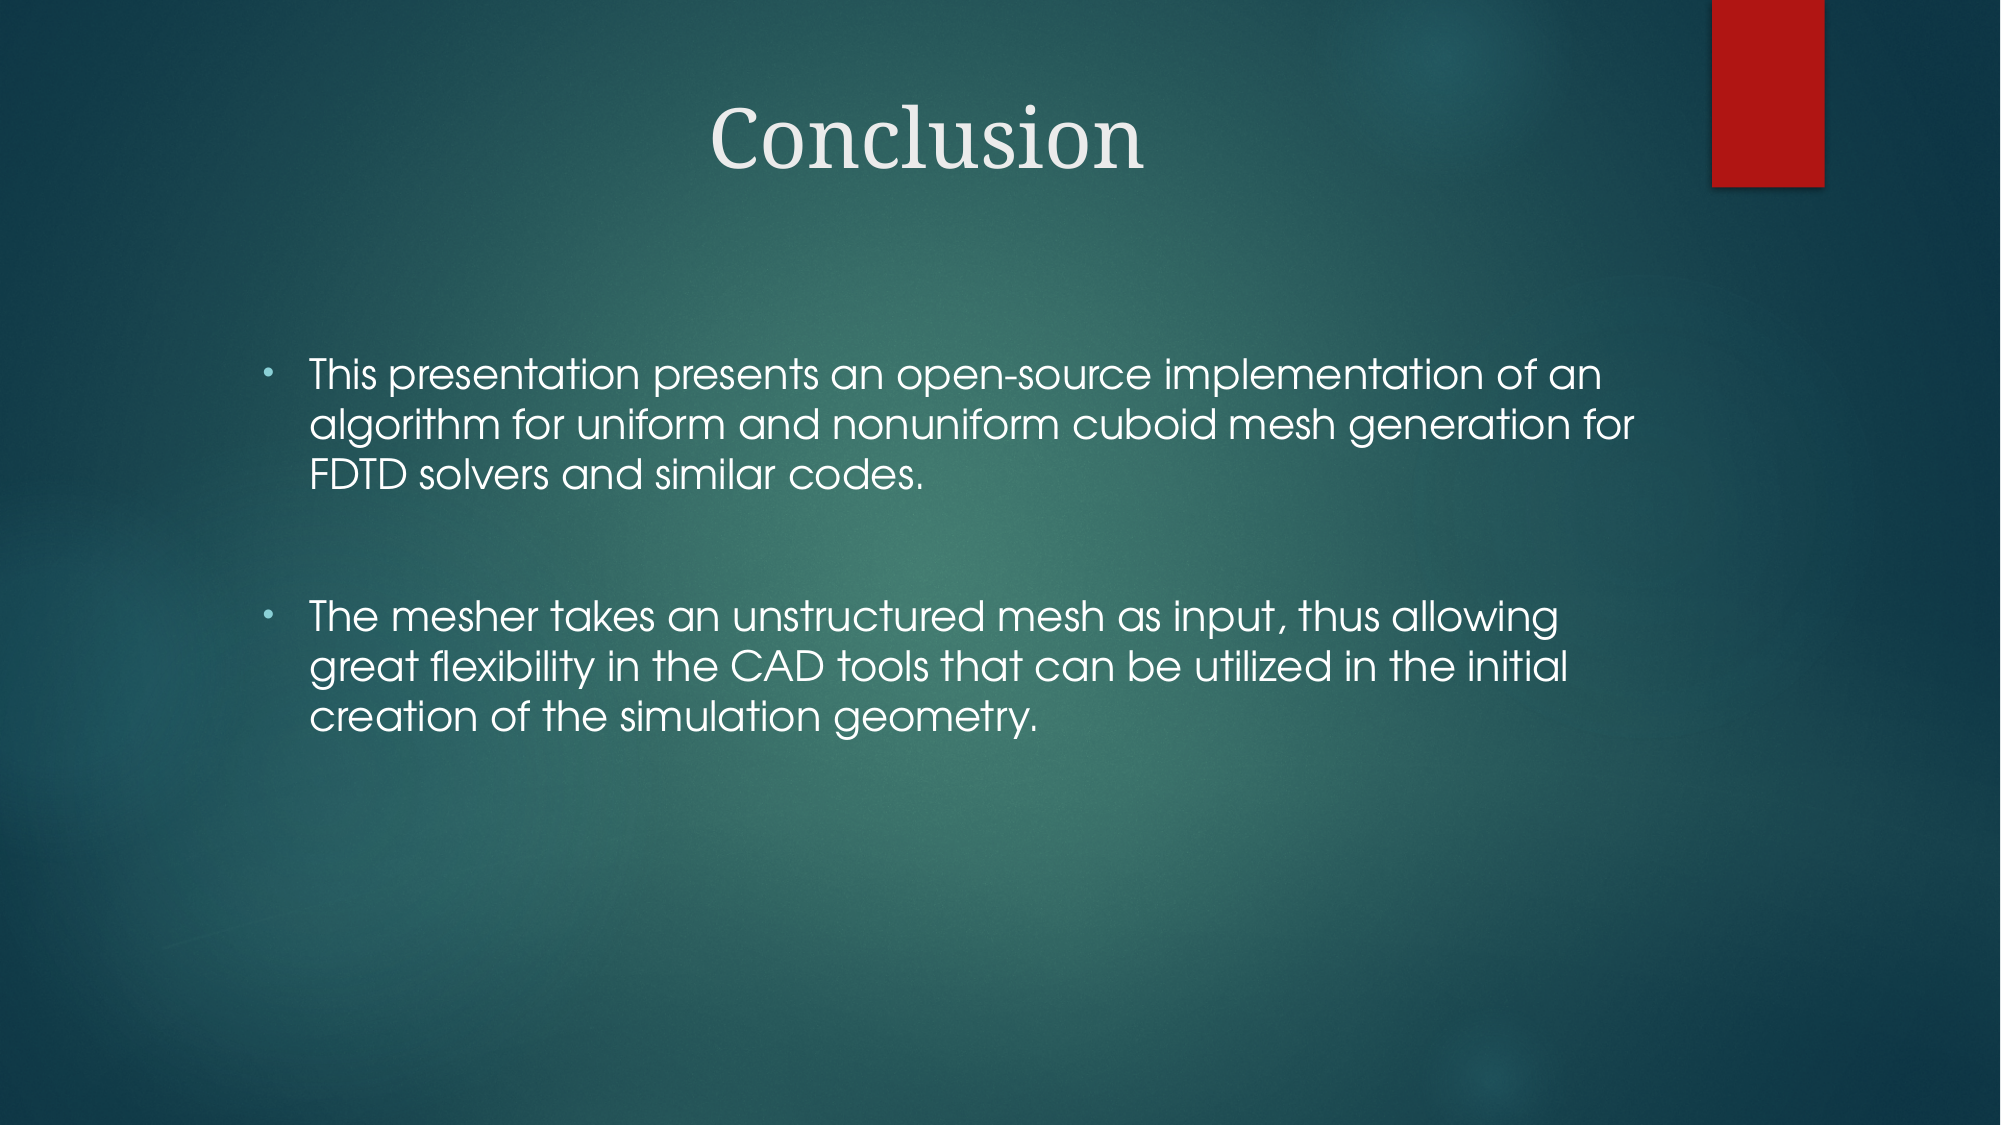

# Conclusion
This presentation presents an open-source implementation of an algorithm for uniform and nonuniform cuboid mesh generation for FDTD solvers and similar codes.

The mesher takes an unstructured mesh as input, thus allowing great flexibility in the CAD tools that can be utilized in the initial creation of the simulation geometry.